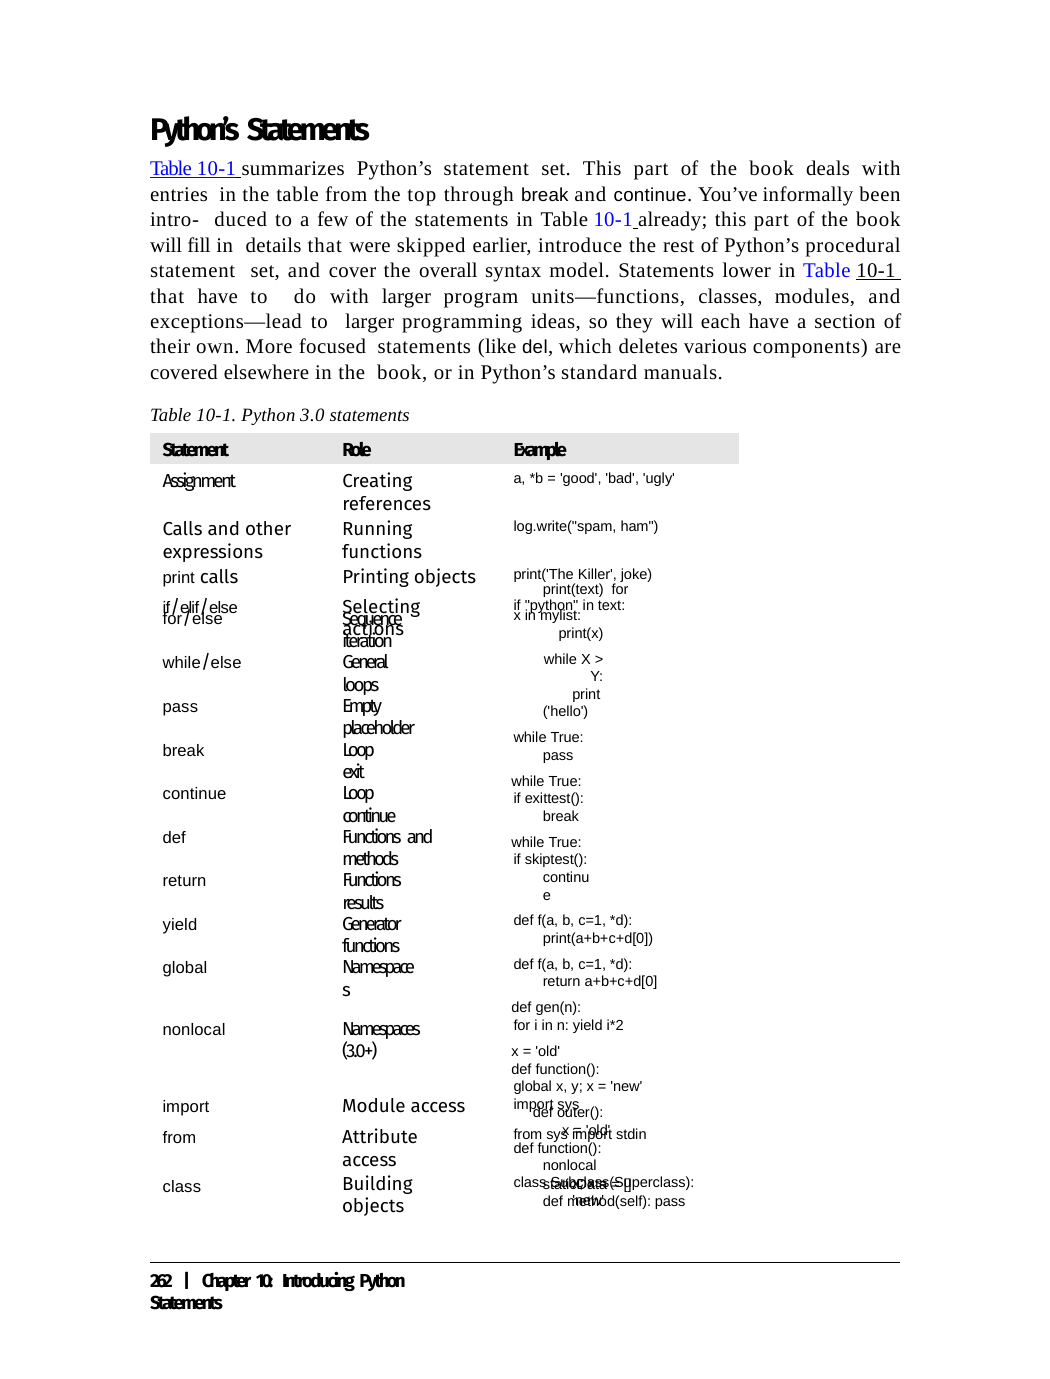

Python’s Statements
Table 10-1 summarizes Python’s statement set. This part of the book deals with entries  in the table from the top through break and continue. You’ve informally been intro-  duced to a few of the statements in Table 10-1 already; this part of the book will fill in  details that were skipped earlier, introduce the rest of Python’s procedural statement  set, and cover the overall syntax model. Statements lower in Table 10-1 that have to  do with larger program units—functions, classes, modules, and exceptions—lead to  larger programming ideas, so they will each have a section of their own. More focused  statements (like del, which deletes various components) are covered elsewhere in the  book, or in Python’s standard manuals.
Table 10-1. Python 3.0 statements
| Statement | Role | Example |
| --- | --- | --- |
| Assignment | Creating references | a, \*b = 'good', 'bad', 'ugly' |
| Calls and other expressions | Running functions | log.write("spam, ham") |
| print calls | Printing objects | print('The Killer', joke) |
| if/elif/else | Selecting actions | if "python" in text: |
print(text)  for x in mylist:
print(x)
while X > Y:
print('hello')
while True:  pass
while True:
if exittest(): break
while True:
if skiptest(): continue
def f(a, b, c=1, *d):  print(a+b+c+d[0])
def f(a, b, c=1, *d):  return a+b+c+d[0]
def gen(n):
for i in n: yield i*2
x = 'old'
def function():
global x, y; x = 'new'
def outer():
x = 'old'
def function():
nonlocal x; x = 'new'
for/else
Sequence iteration
while/else
General loops
Empty placeholder
pass
Loop exit
break
Loop continue
continue
Functions and methods
def
Functions results
return
Generator functions
yield
Namespaces
global
Namespaces (3.0+)
nonlocal
| import | Module access | import sys |
| --- | --- | --- |
| from | Attribute access | from sys import stdin |
| class | Building objects | class Subclass(Superclass): |
staticData = []
def method(self): pass

262  | Chapter 10: Introducing Python Statements